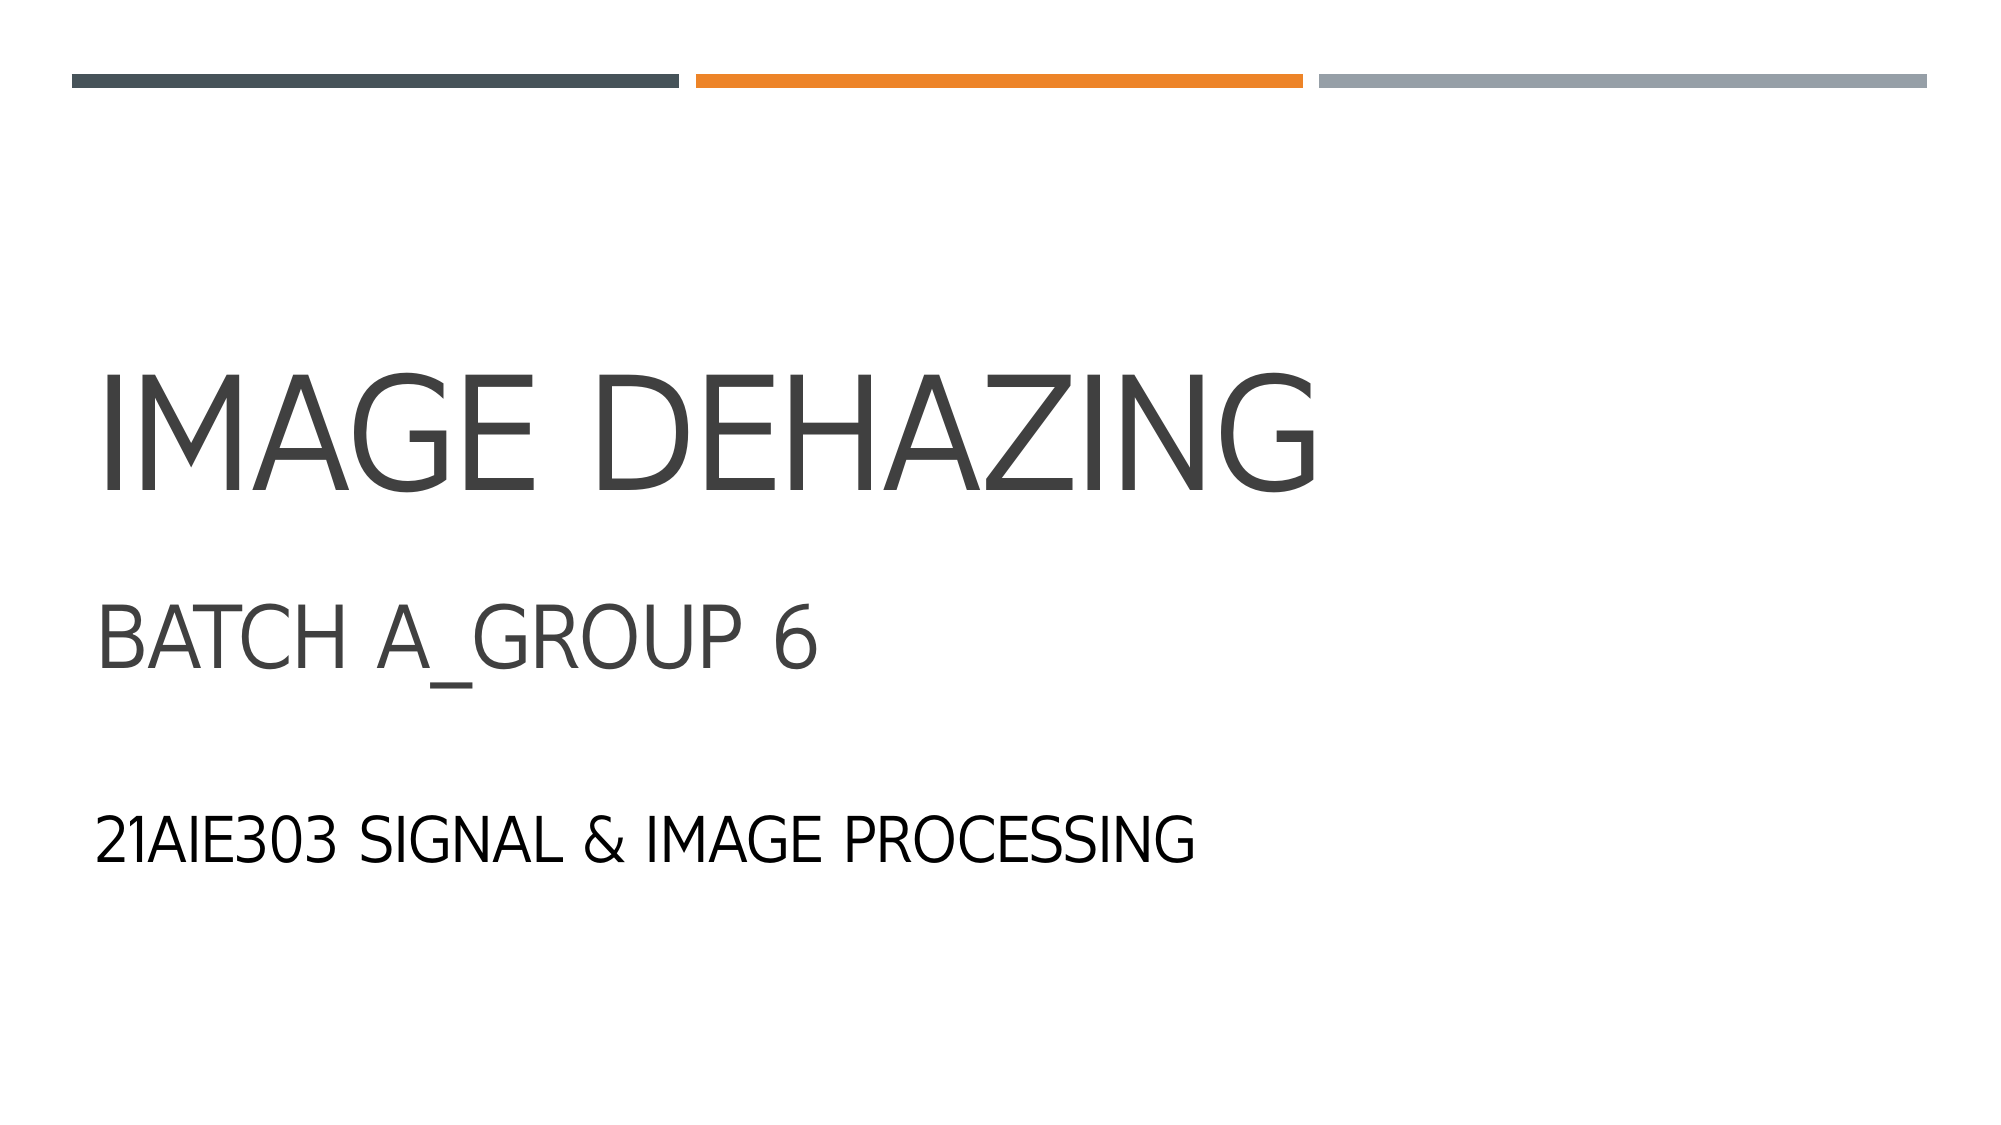

# IMAGE DEHAZING
BATCH A_GROUP 6
21AIE303 SIGNAL & IMAGE PROCESSING